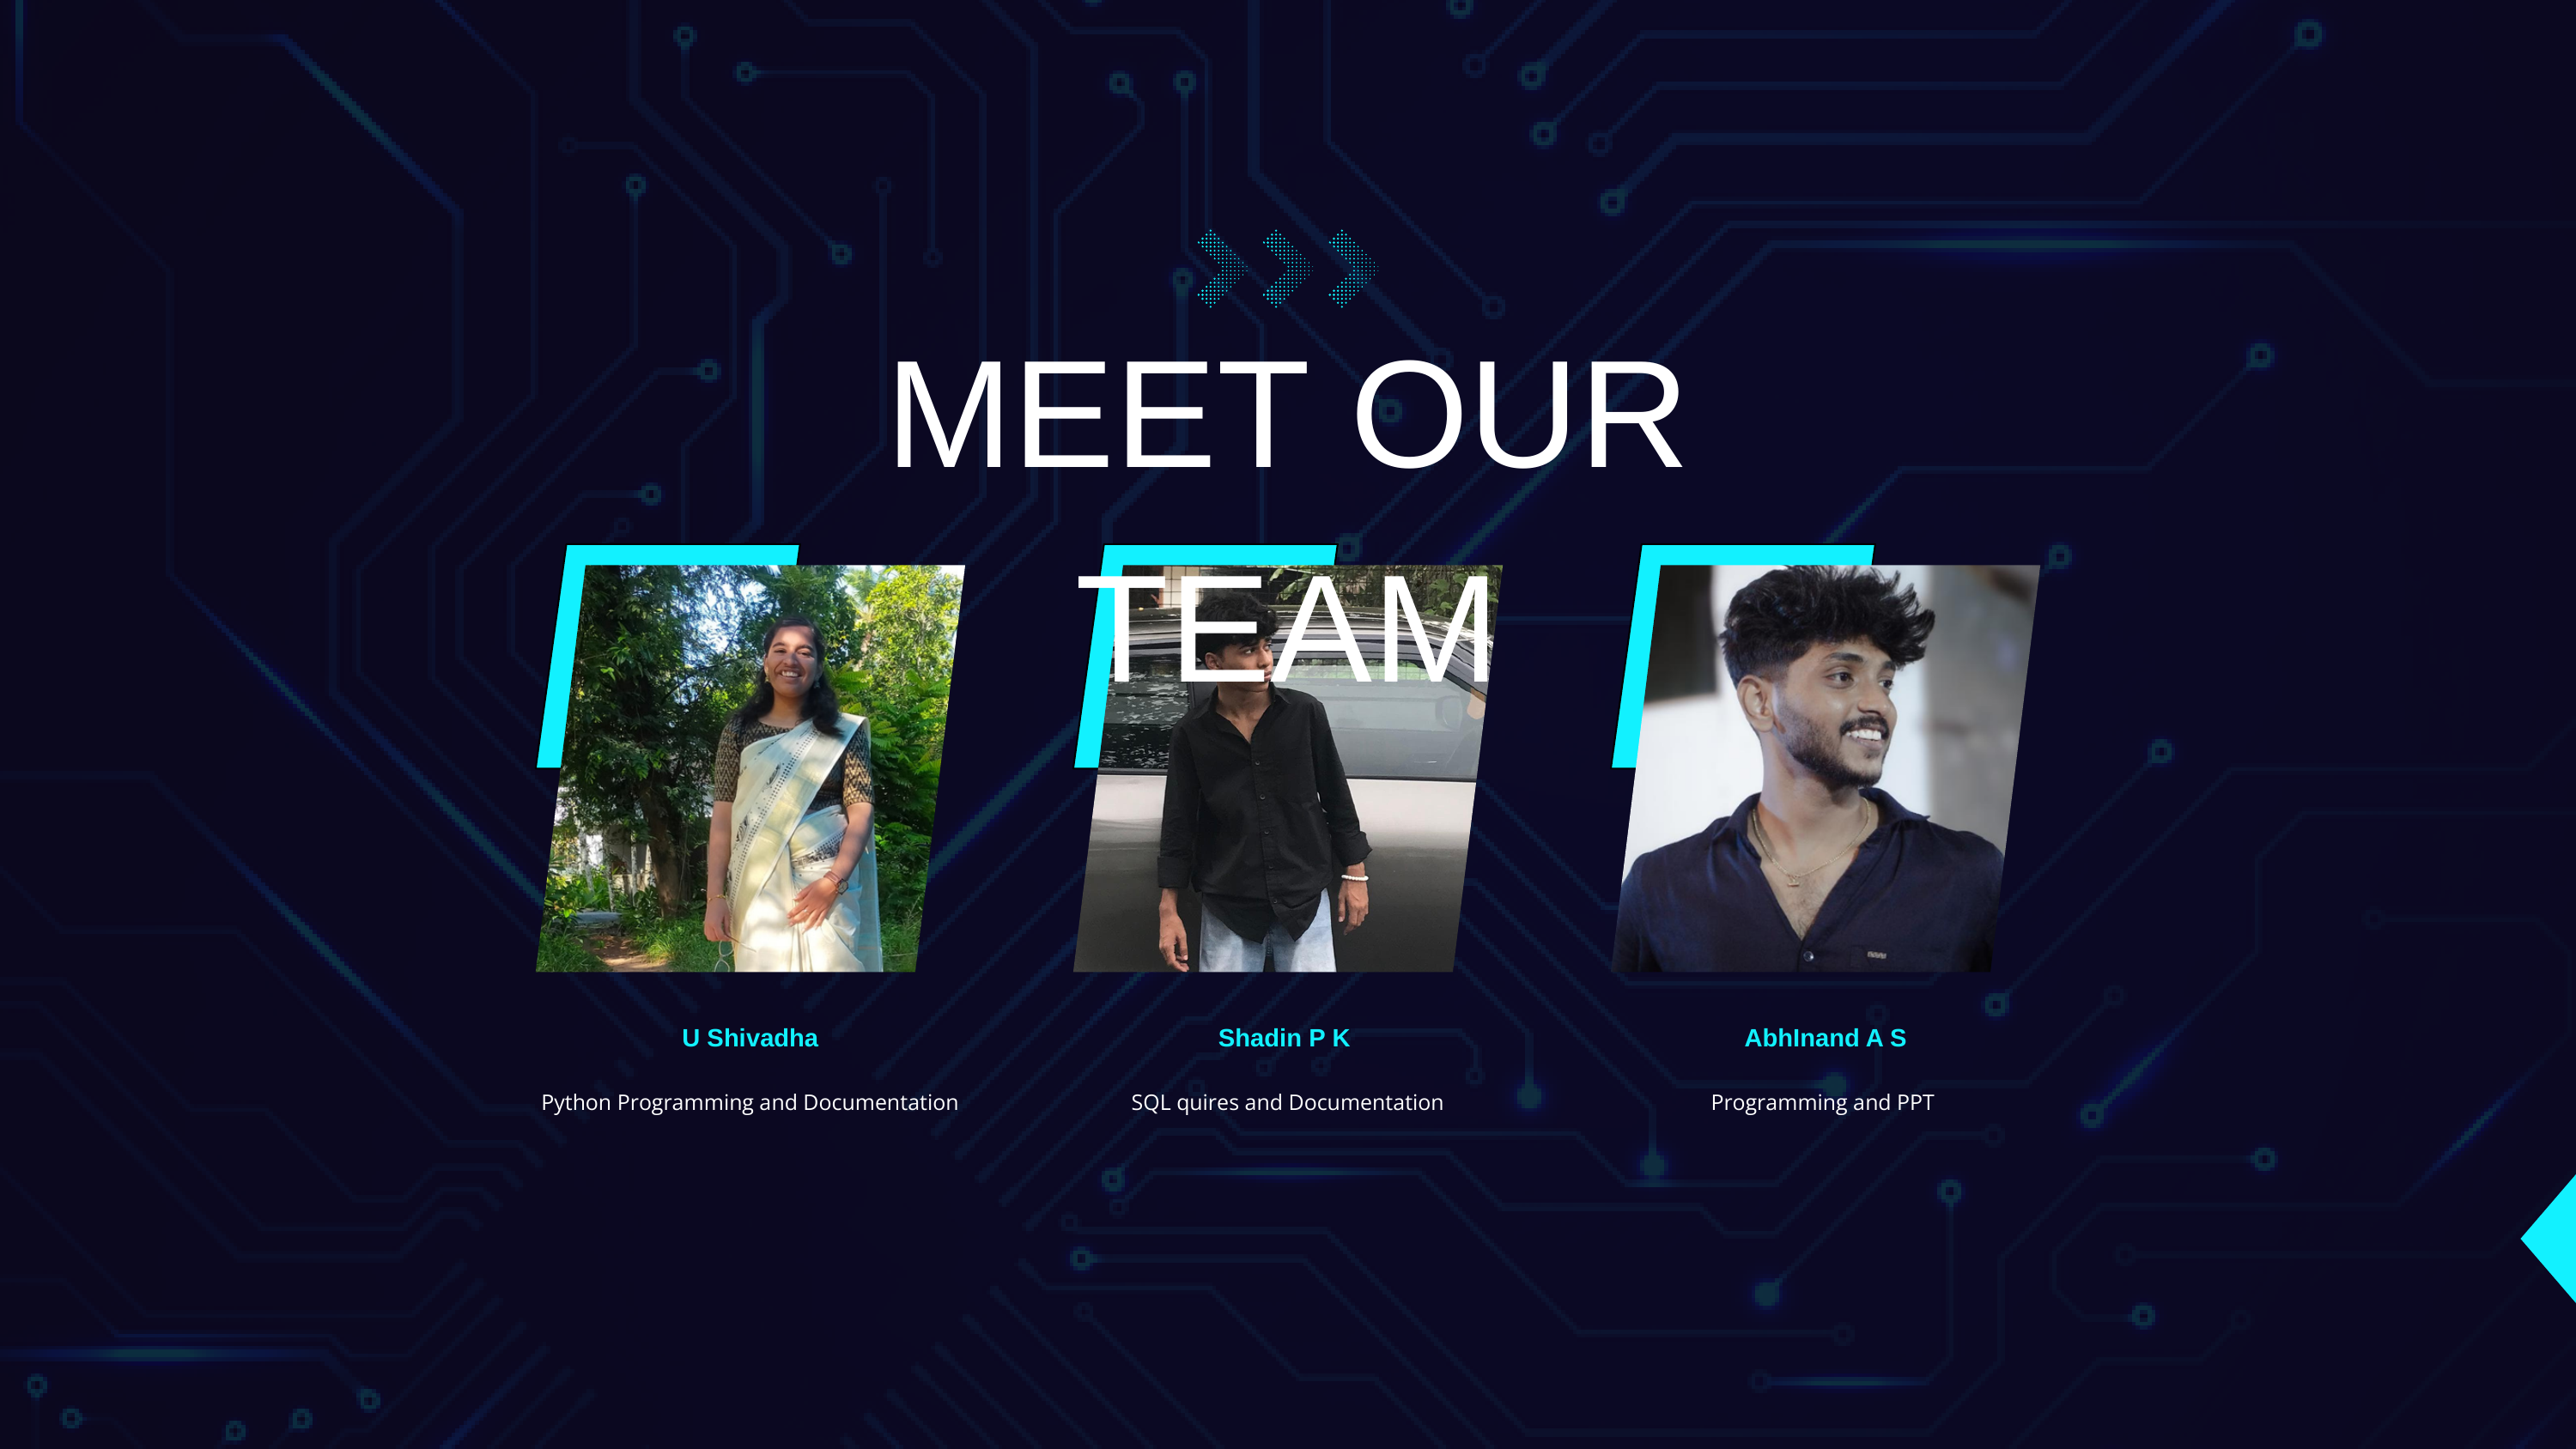

MEET OUR TEAM

U Shivadha
Shadin P K
AbhInand A S
Python Programming and Documentation
SQL quires and Documentation
Programming and PPT